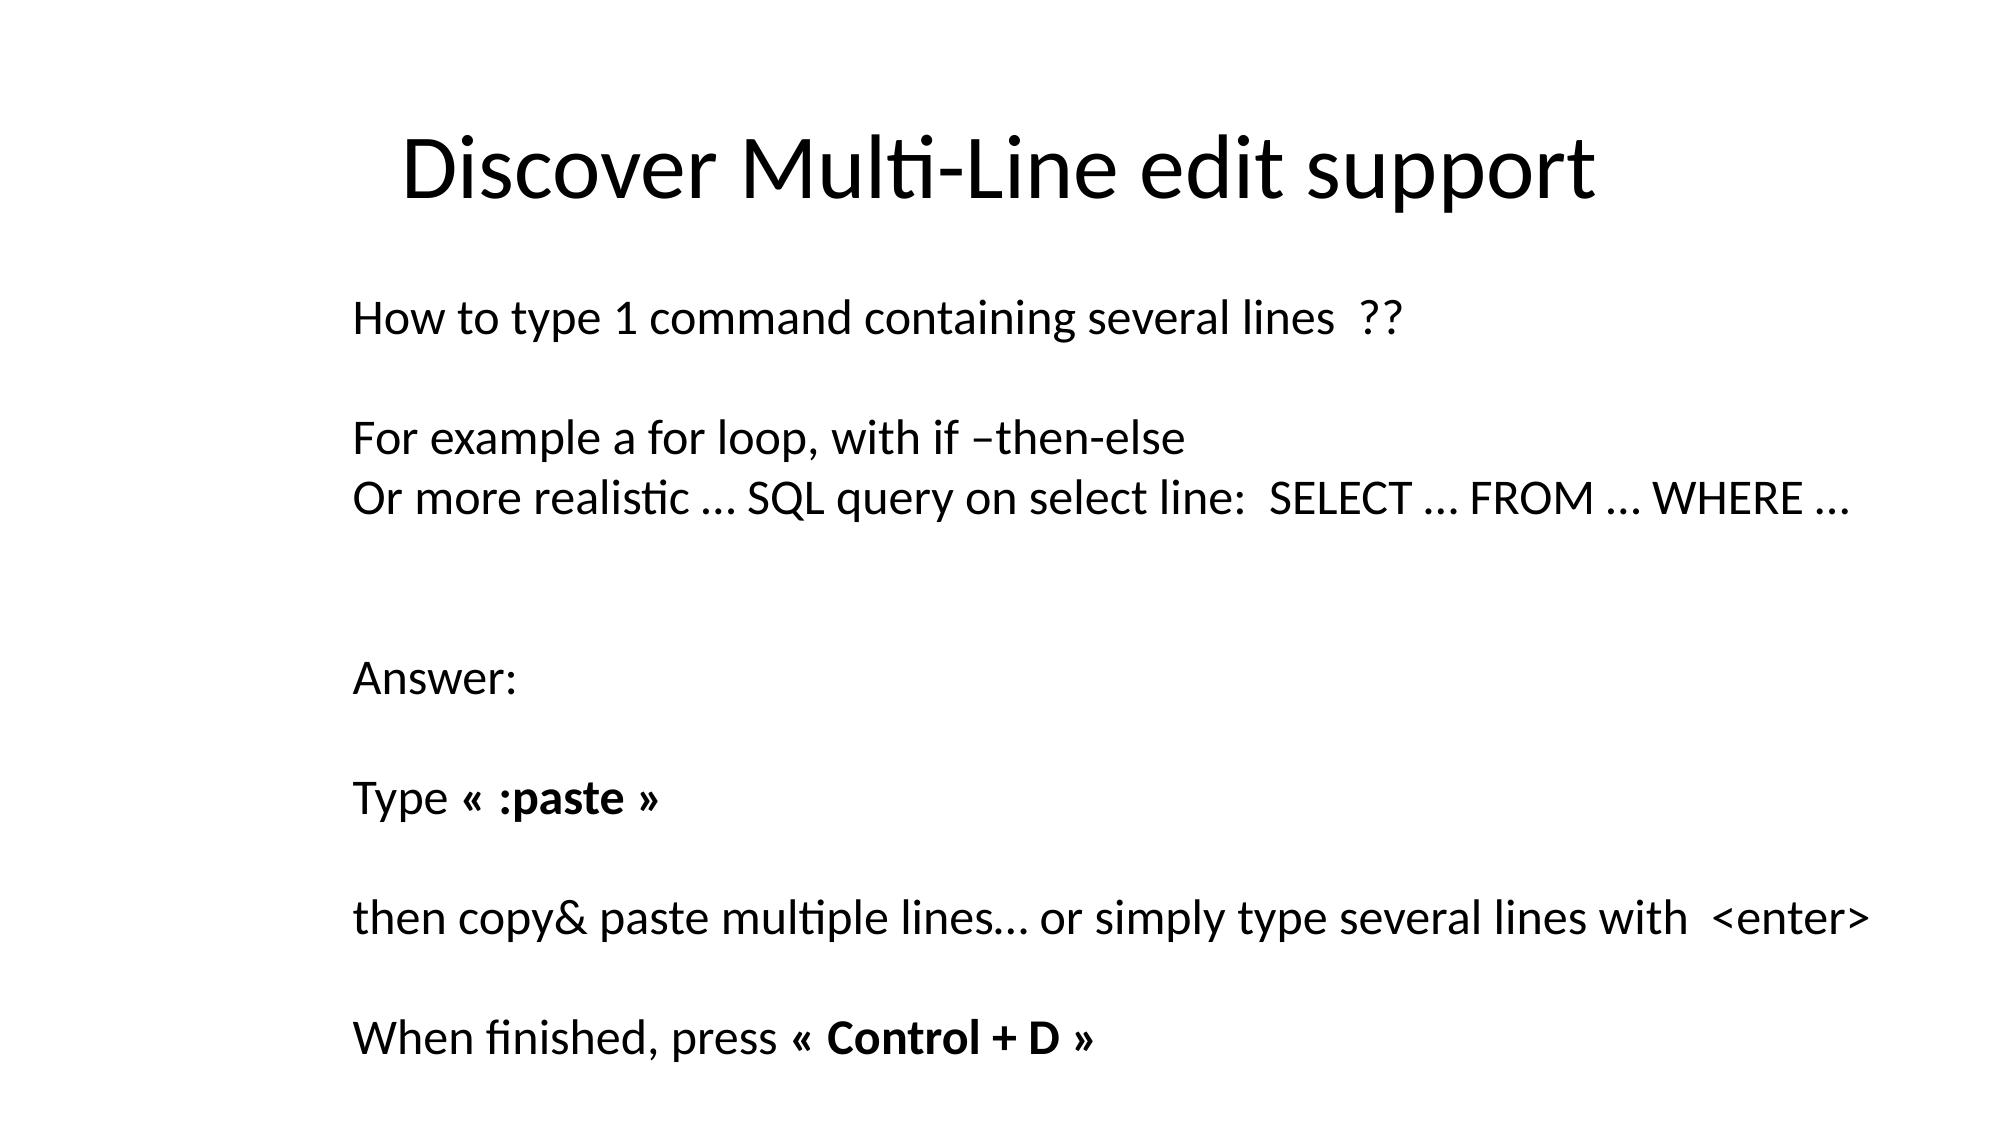

# Discover Multi-Line edit support
How to type 1 command containing several lines  ??

For example a for loop, with if –then-else
Or more realistic … SQL query on select line:  SELECT … FROM … WHERE …

Answer:

Type « :paste »
then copy& paste multiple lines… or simply type several lines with  <enter>
When finished, press « Control + D »